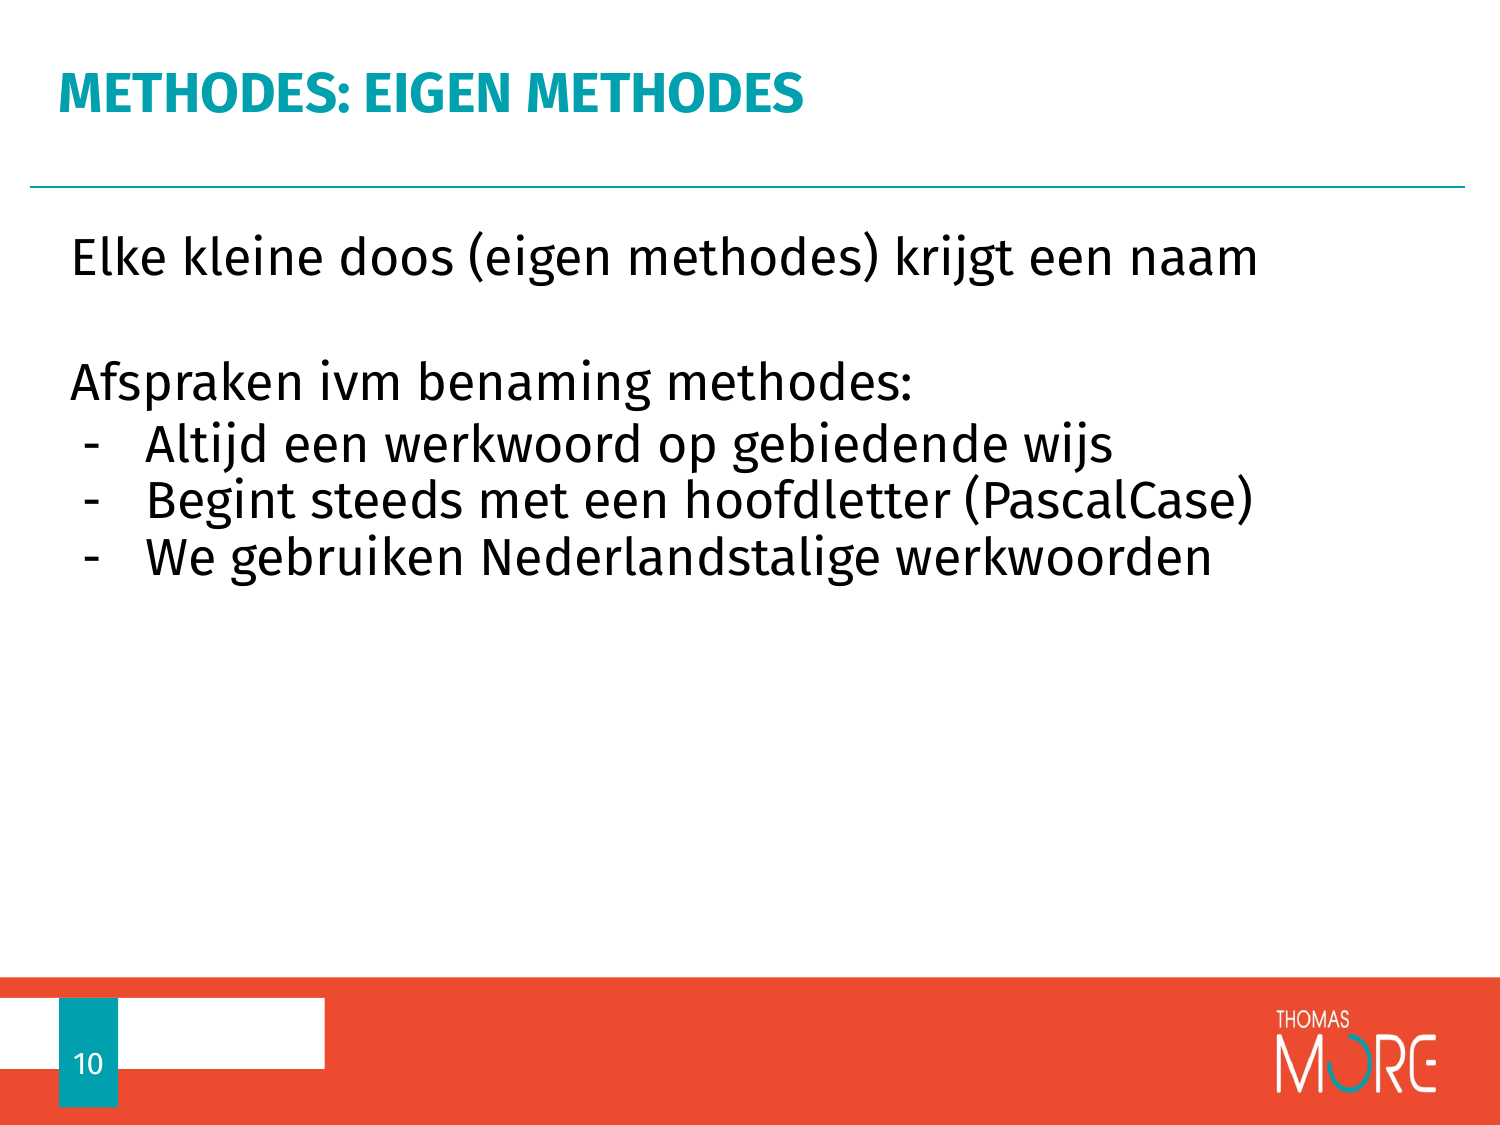

# METHODES: EIGEN METHODES
Elke kleine doos (eigen methodes) krijgt een naam

Afspraken ivm benaming methodes:
Altijd een werkwoord op gebiedende wijs
Begint steeds met een hoofdletter (PascalCase)
We gebruiken Nederlandstalige werkwoorden

10